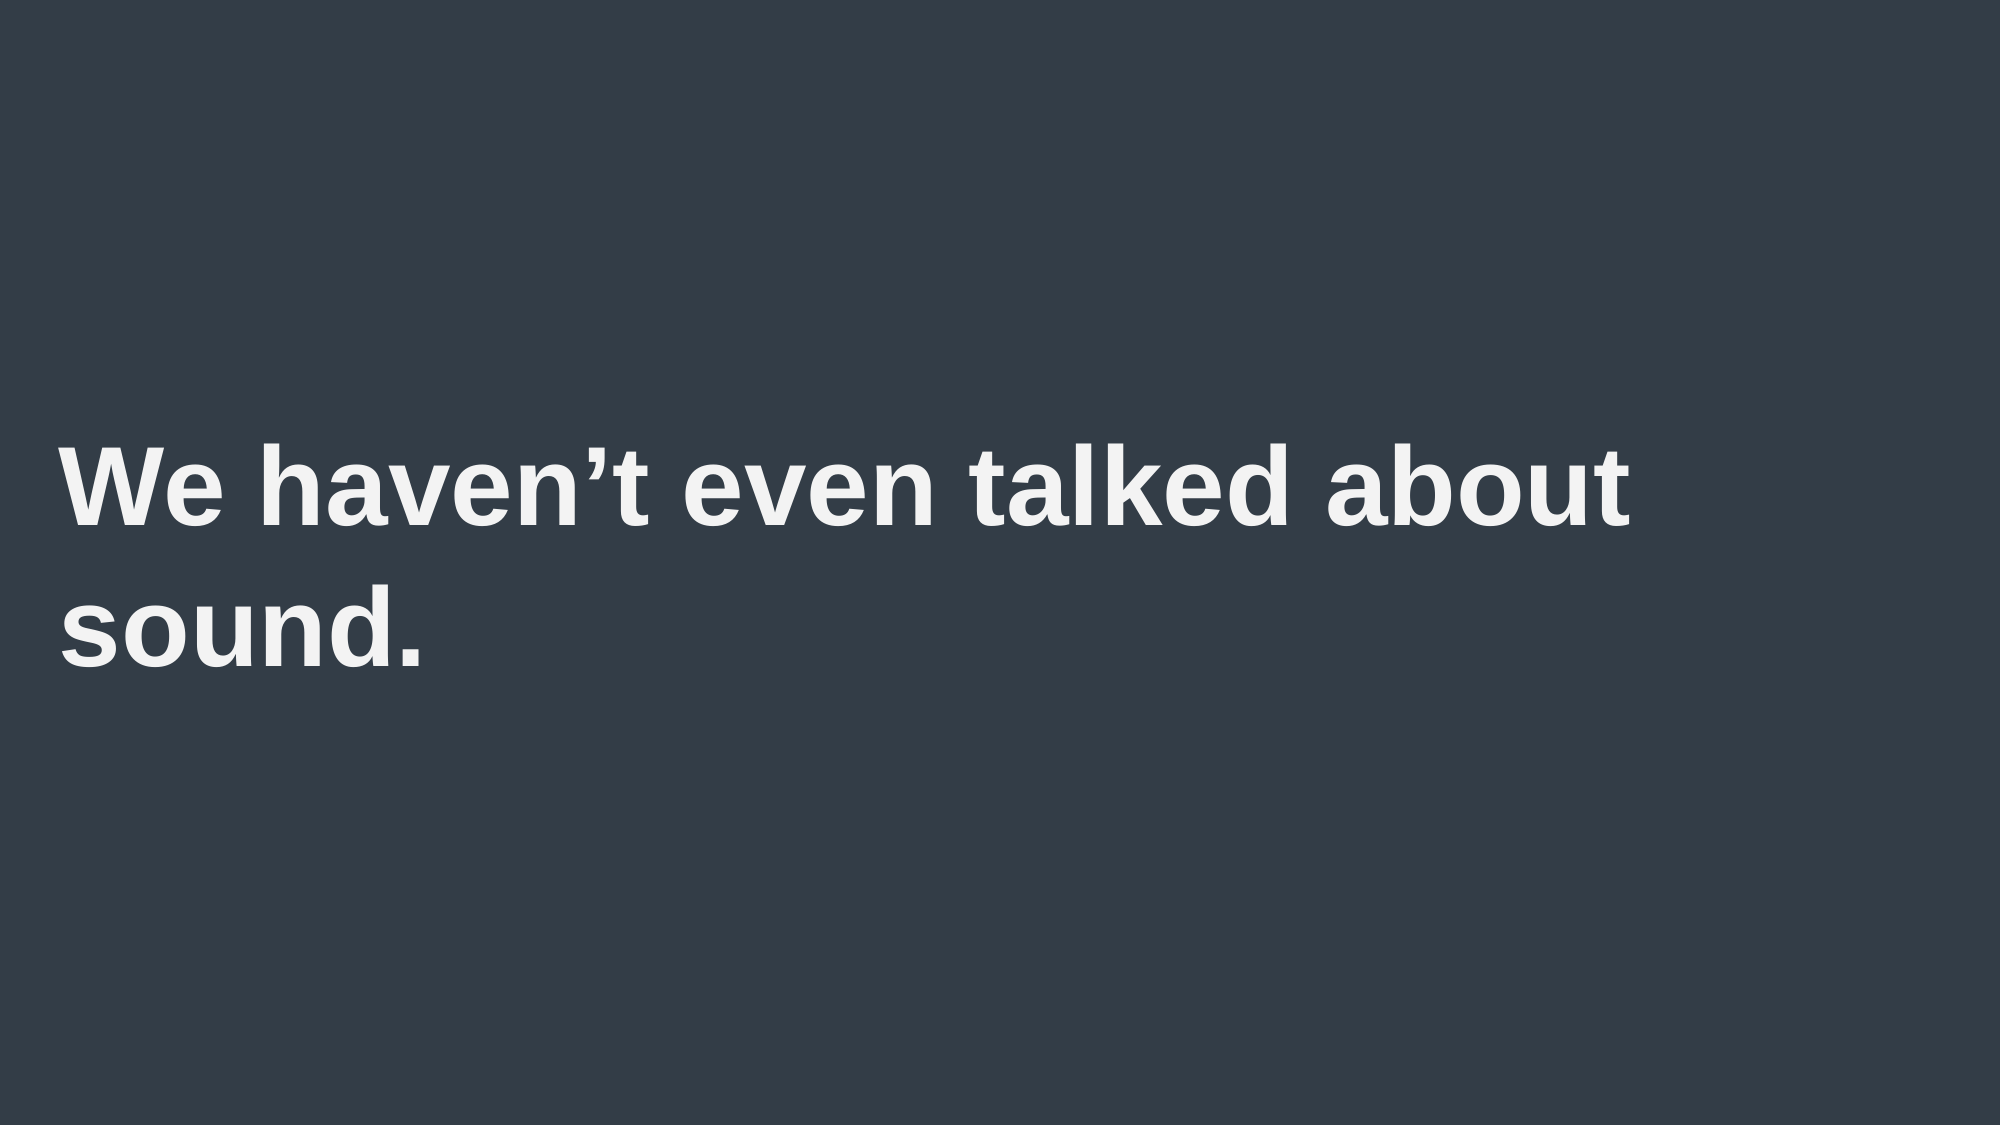

# We haven’t even talked about sound.